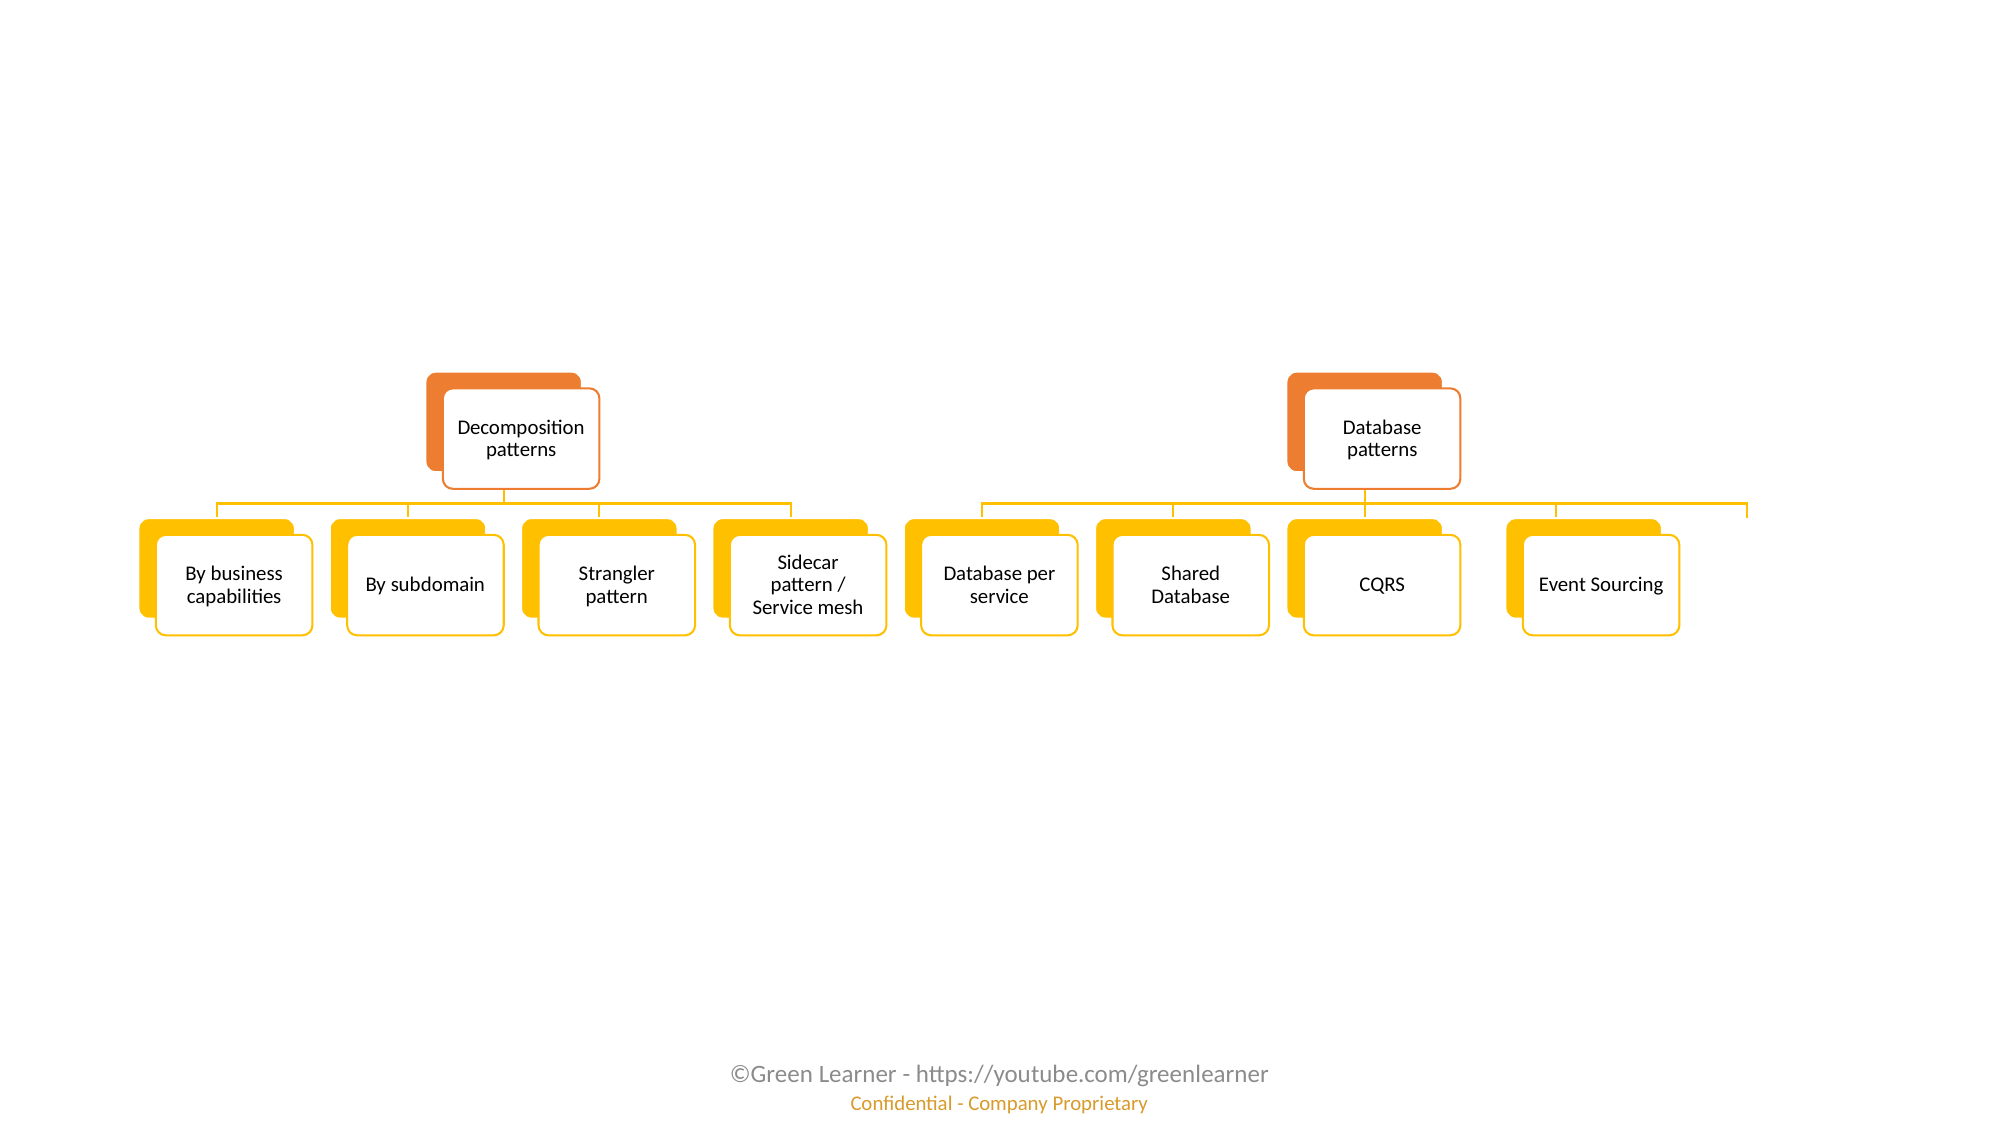

Decomposition patterns
Database patterns

Event Sourcing
By business capabilities
By subdomain
Strangler pattern
Sidecar pattern / Service mesh
Database per service
Shared Database
CQRS
©Green Learner - https://youtube.com/greenlearner